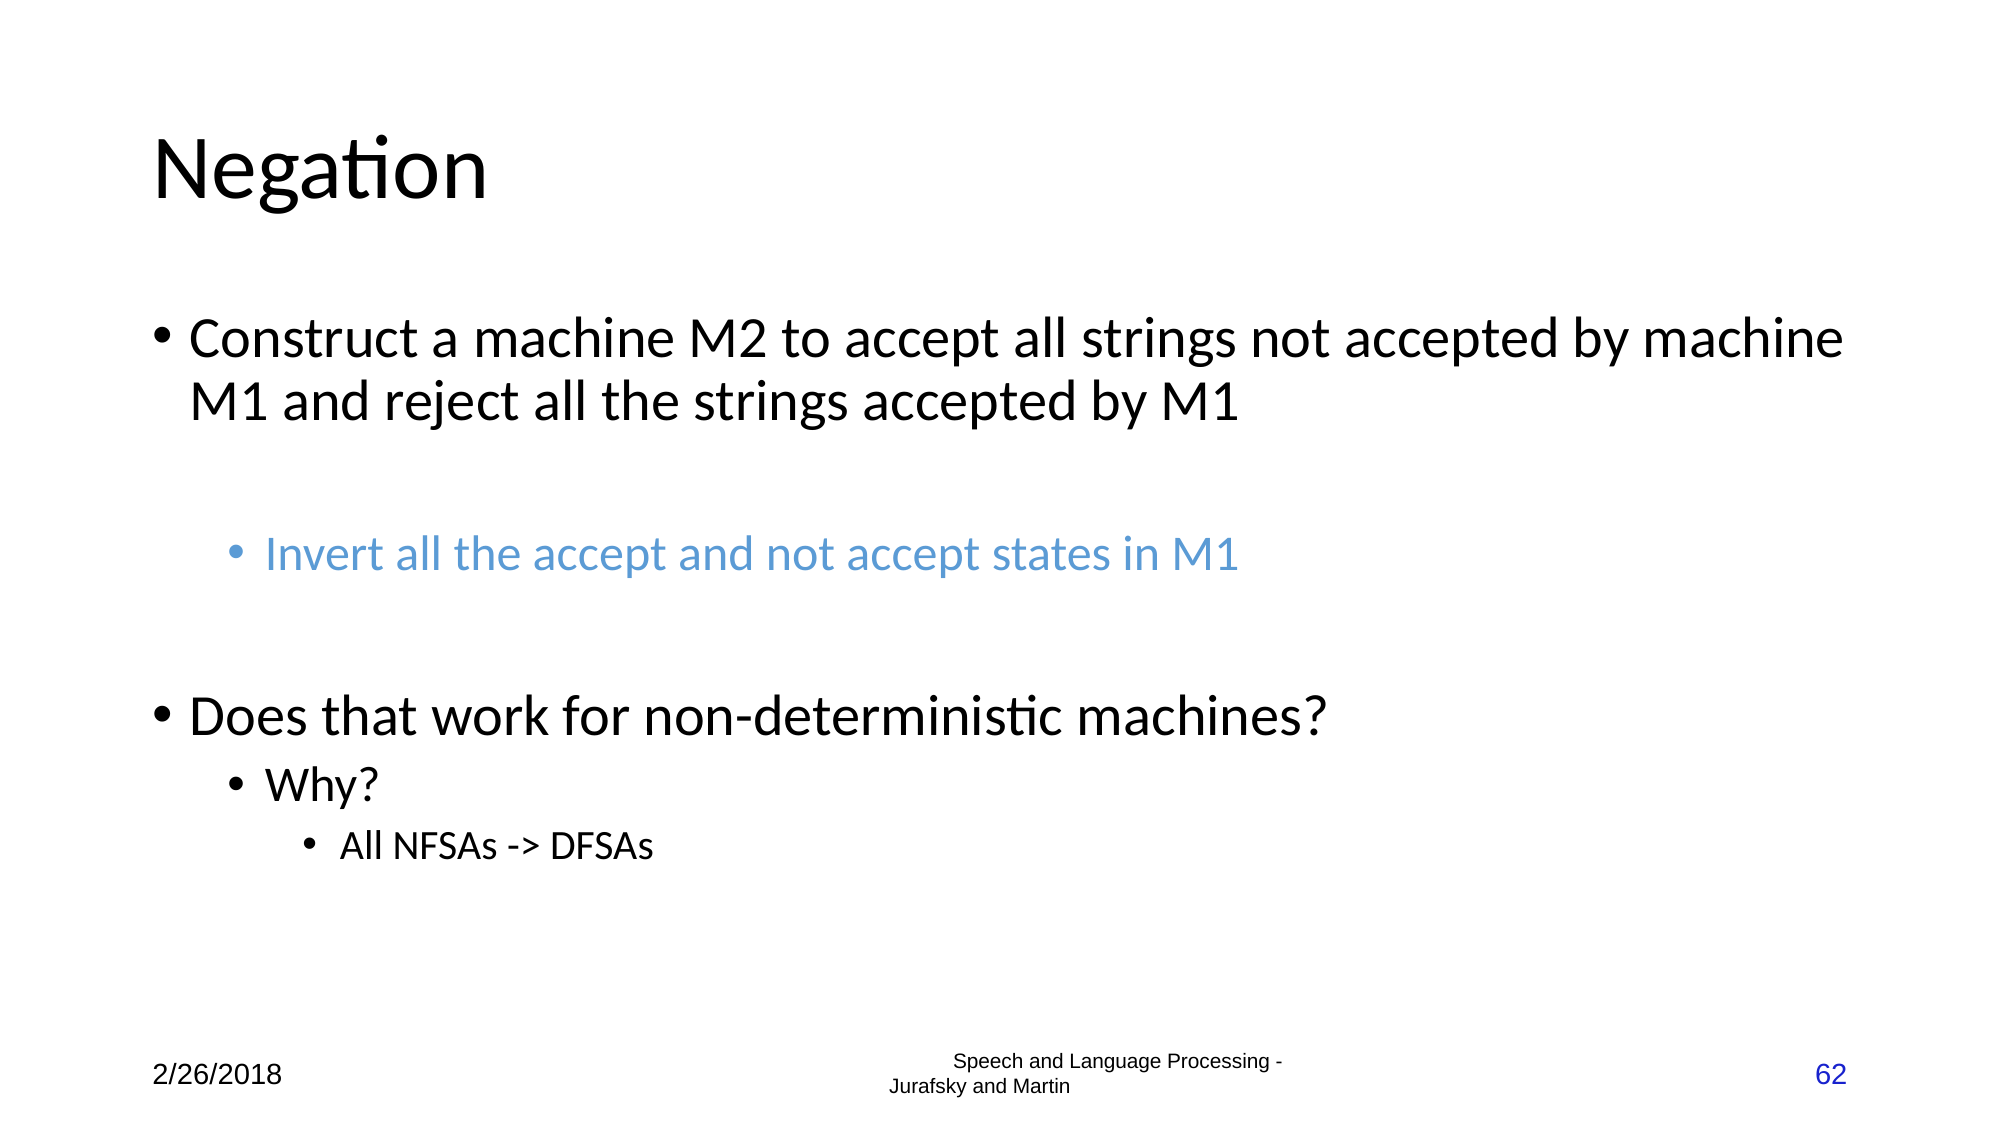

# Negation
Construct a machine M2 to accept all strings not accepted by machine M1 and reject all the strings accepted by M1

Invert all the accept and not accept states in M1

Does that work for non-deterministic machines?
Why?
All NFSAs -> DFSAs
2/26/2018
                                         Speech and Language Processing - Jurafsky and Martin
62